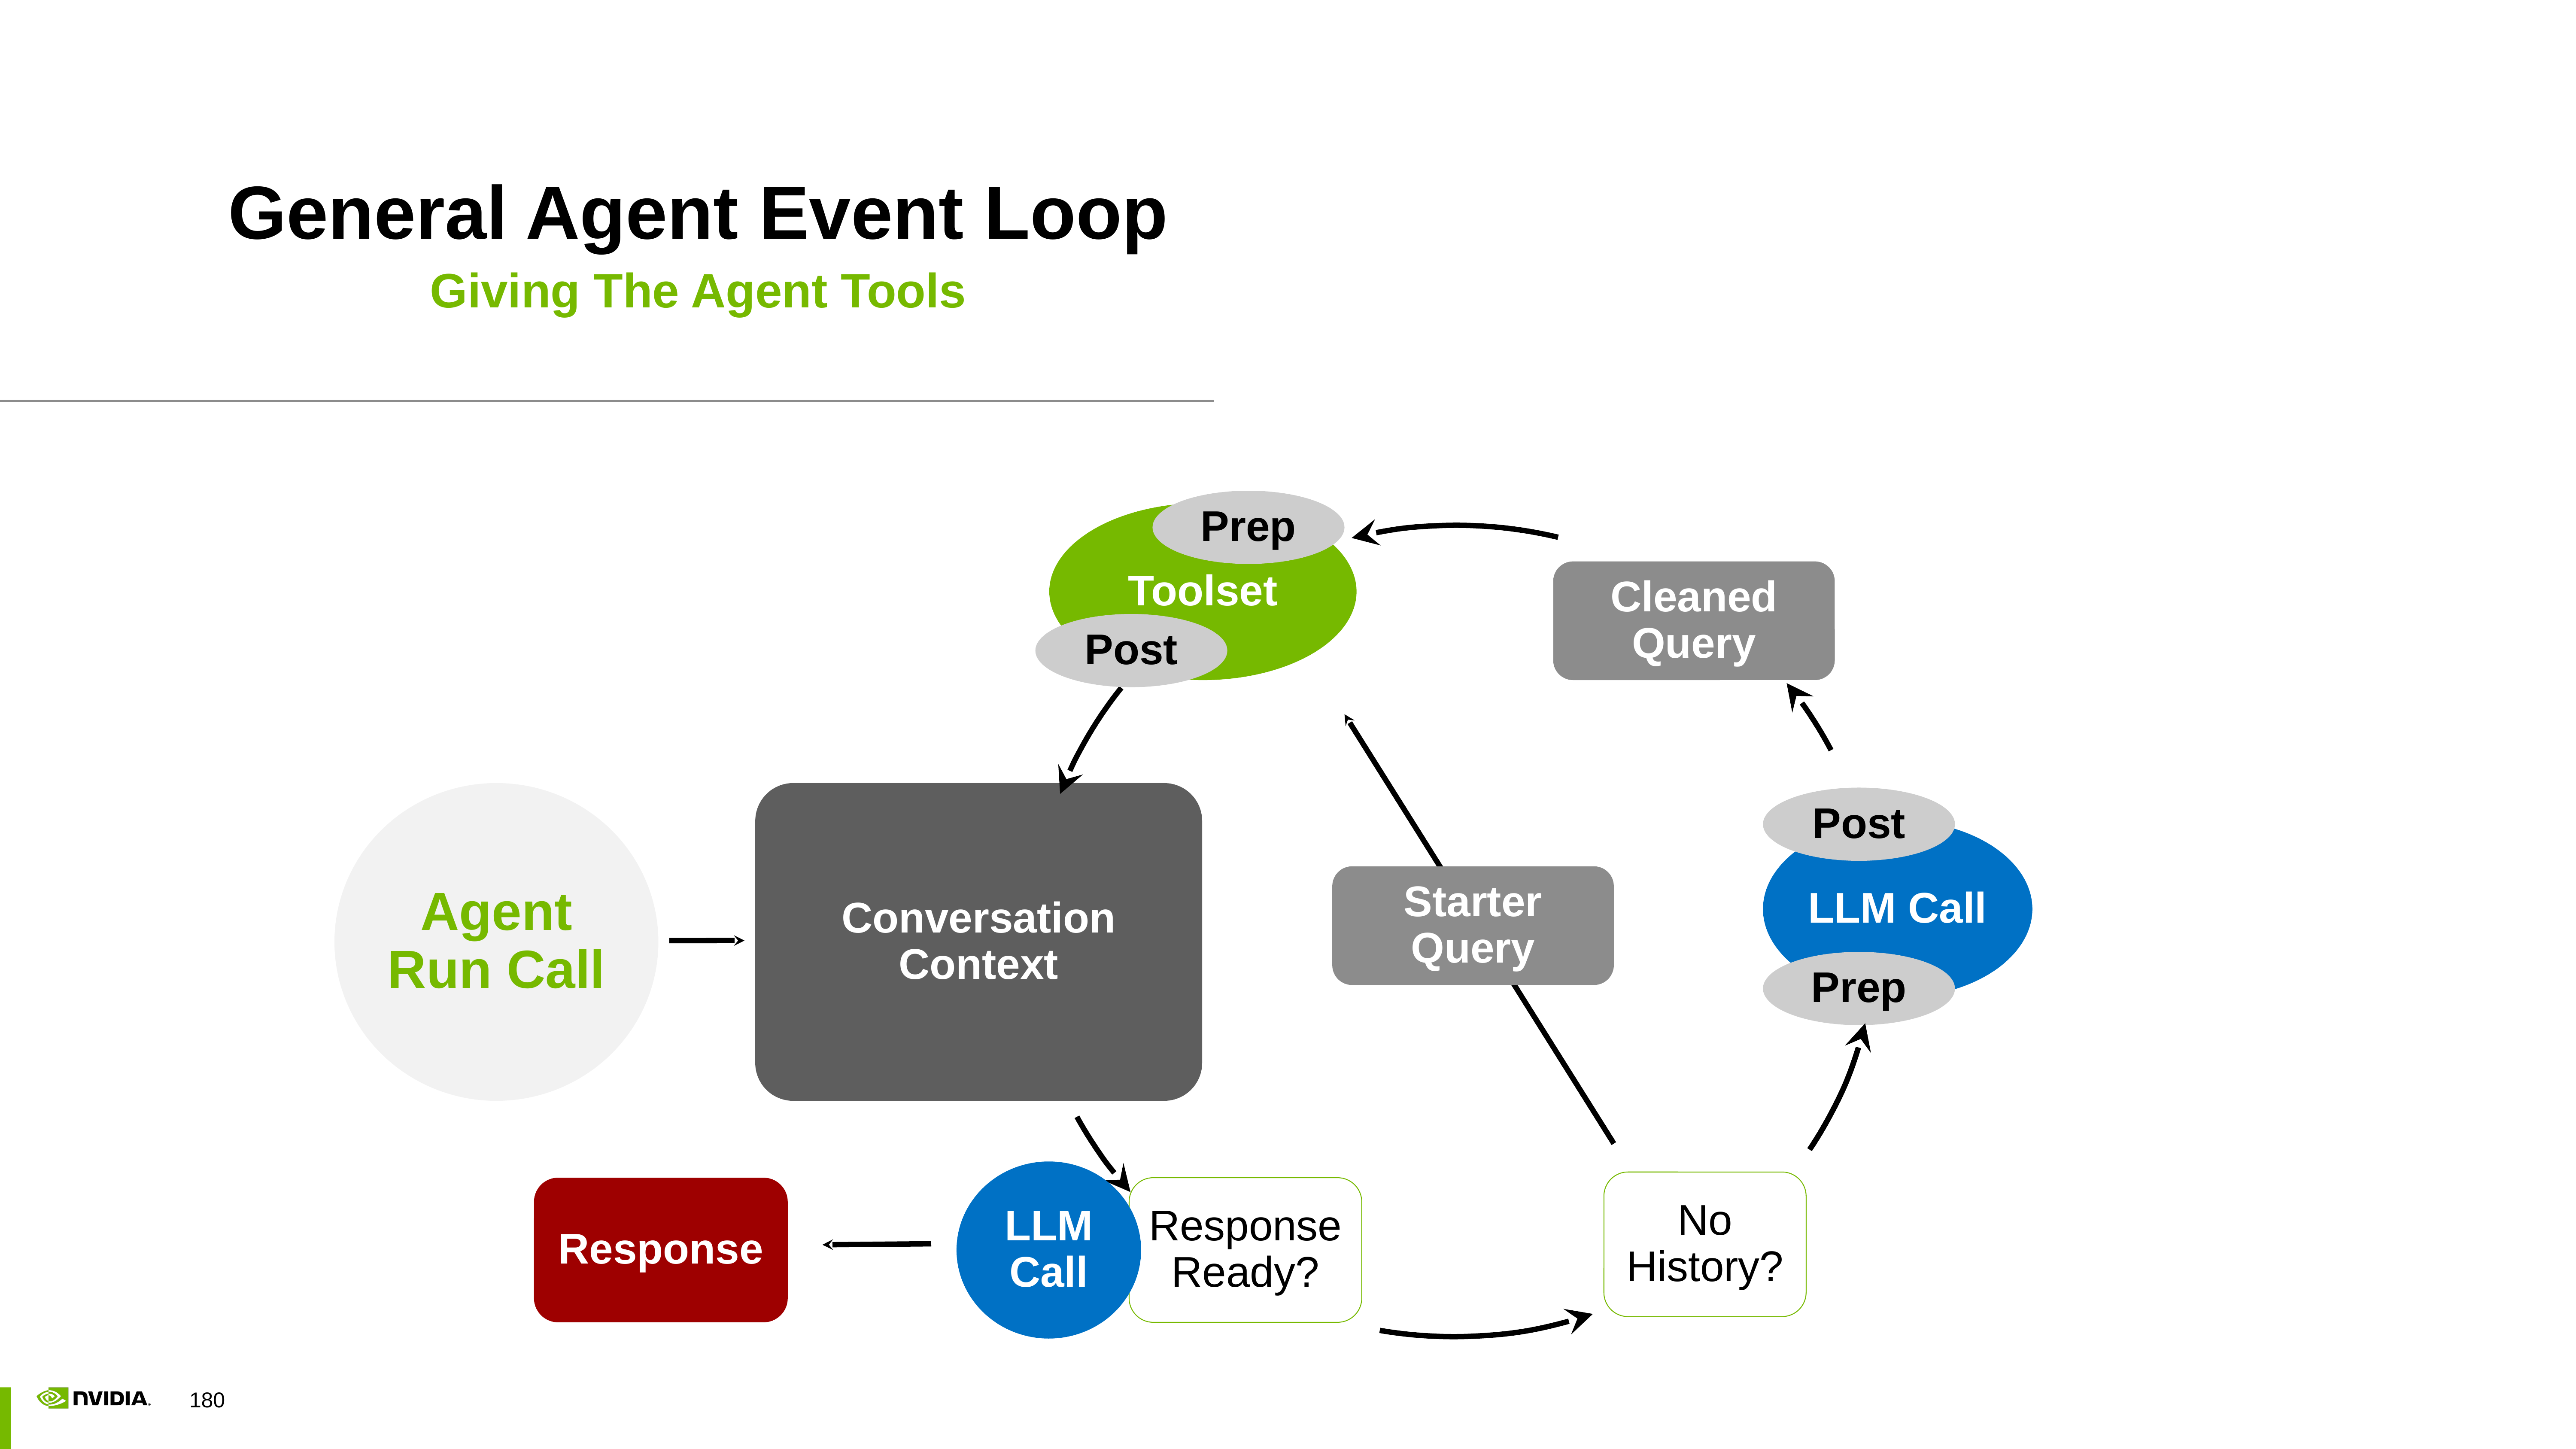

# General Agent Event Loop
Giving The Agent Tools
Prep
Toolset

Cleaned
Query
Post
Agent
Run Call
Conversation Context
Post
LLM Call
Starter
Query
Prep
LLM Call
No History?
Response
Response Ready?